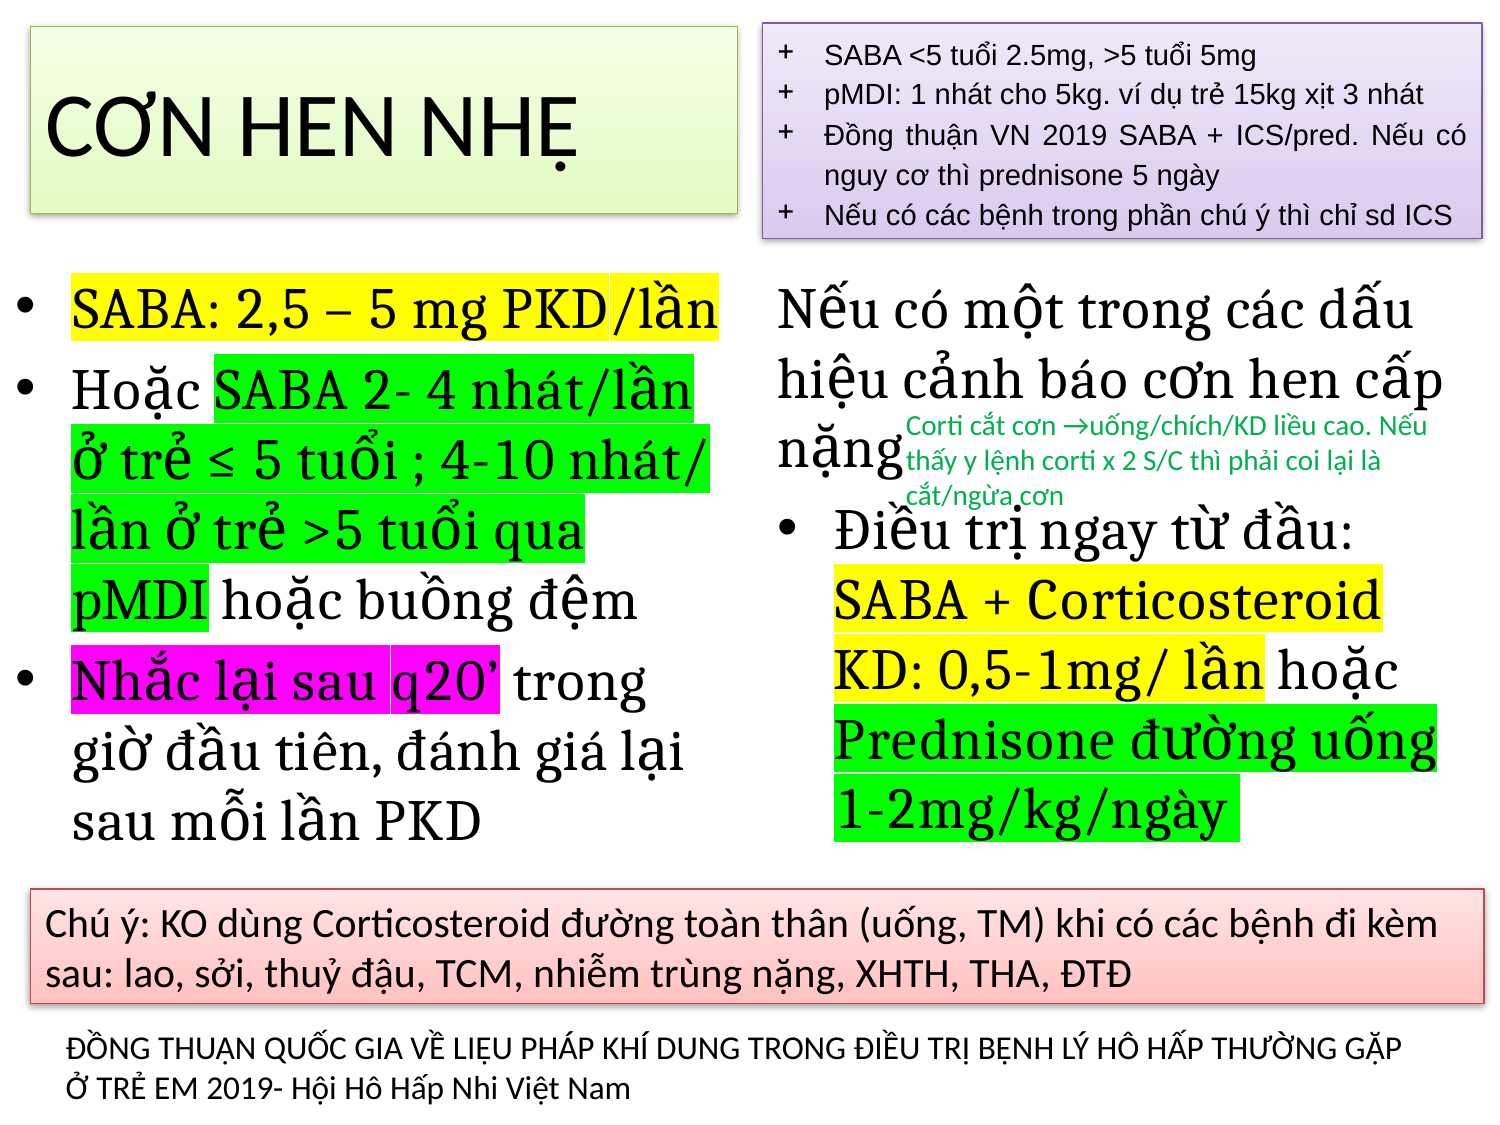

SABA <5 tuổi 2.5mg, >5 tuổi 5mg
pMDI: 1 nhát cho 5kg. ví dụ trẻ 15kg xịt 3 nhát
Đồng thuận VN 2019 SABA + ICS/pred. Nếu có nguy cơ thì prednisone 5 ngày
Nếu có các bệnh trong phần chú ý thì chỉ sd ICS
# CƠN HEN NHẸ
SABA: 2,5 – 5 mg PKD/lần
Hoặc SABA 2- 4 nhát/lần ở trẻ ≤ 5 tuổi ; 4-10 nhát/ lần ở trẻ >5 tuổi qua pMDI hoặc buồng đệm
Nhắc lại sau q20’ trong giờ đầu tiên, đánh giá lại sau mỗi lần PKD
Nếu có một trong các dấu hiệu cảnh báo cơn hen cấp nặng
Điều trị ngay từ đầu: SABA + Corticosteroid KD: 0,5-1mg/ lần hoặc Prednisone đường uống 1-2mg/kg/ngày
Corti cắt cơn →uống/chích/KD liều cao. Nếu thấy y lệnh corti x 2 S/C thì phải coi lại là cắt/ngừa cơn
Chú ý: KO dùng Corticosteroid đường toàn thân (uống, TM) khi có các bệnh đi kèm sau: lao, sởi, thuỷ đậu, TCM, nhiễm trùng nặng, XHTH, THA, ĐTĐ
ĐỒNG THUẬN QUỐC GIA VỀ LIỆU PHÁP KHÍ DUNG TRONG ĐIỀU TRỊ BỆNH LÝ HÔ HẤP THƯỜNG GẶP Ở TRẺ EM 2019- Hội Hô Hấp Nhi Việt Nam